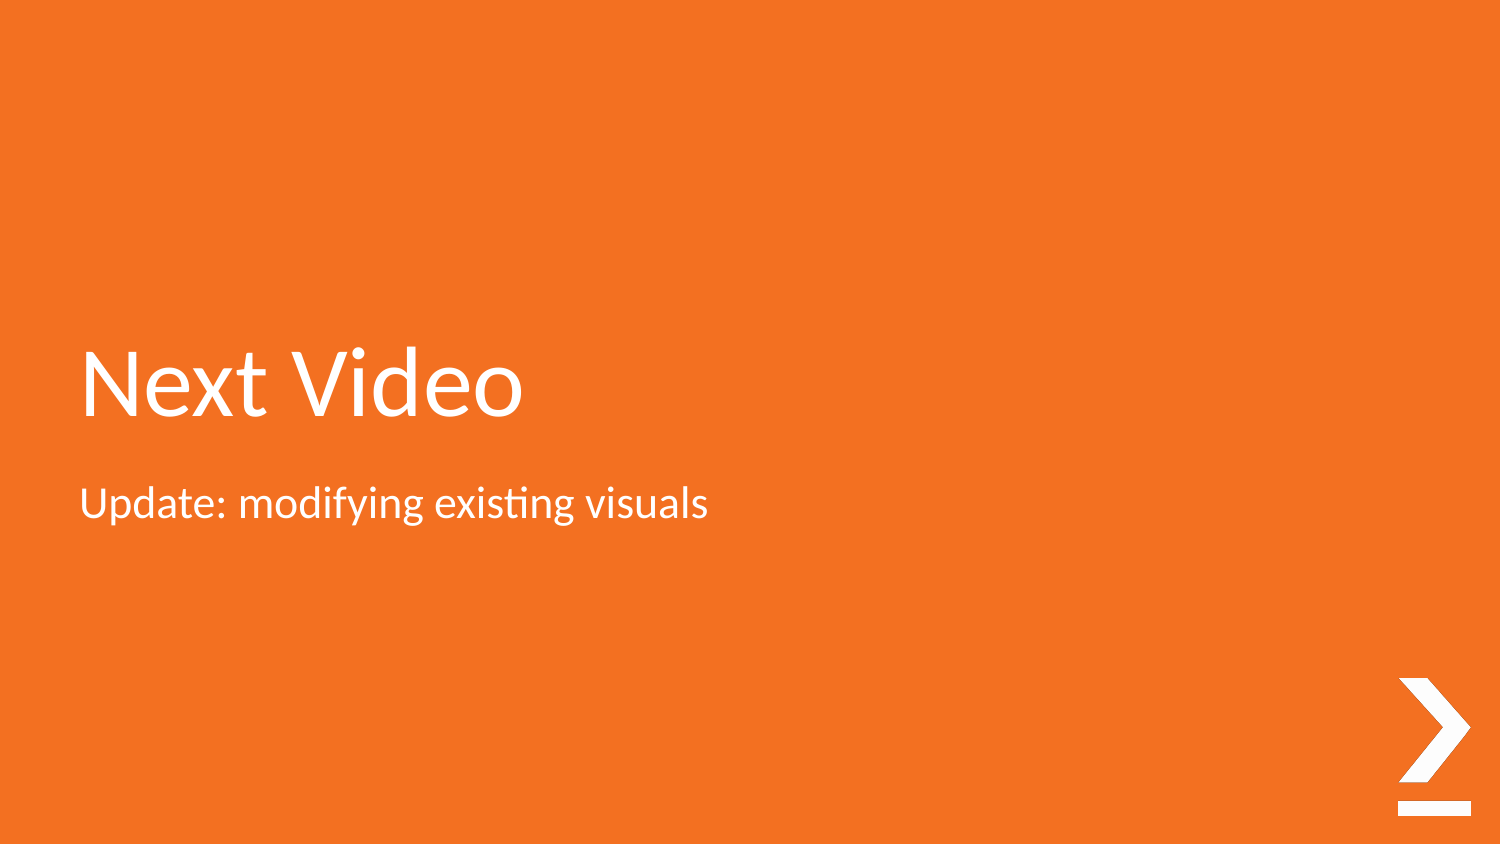

# Next Video
Update: modifying existing visuals